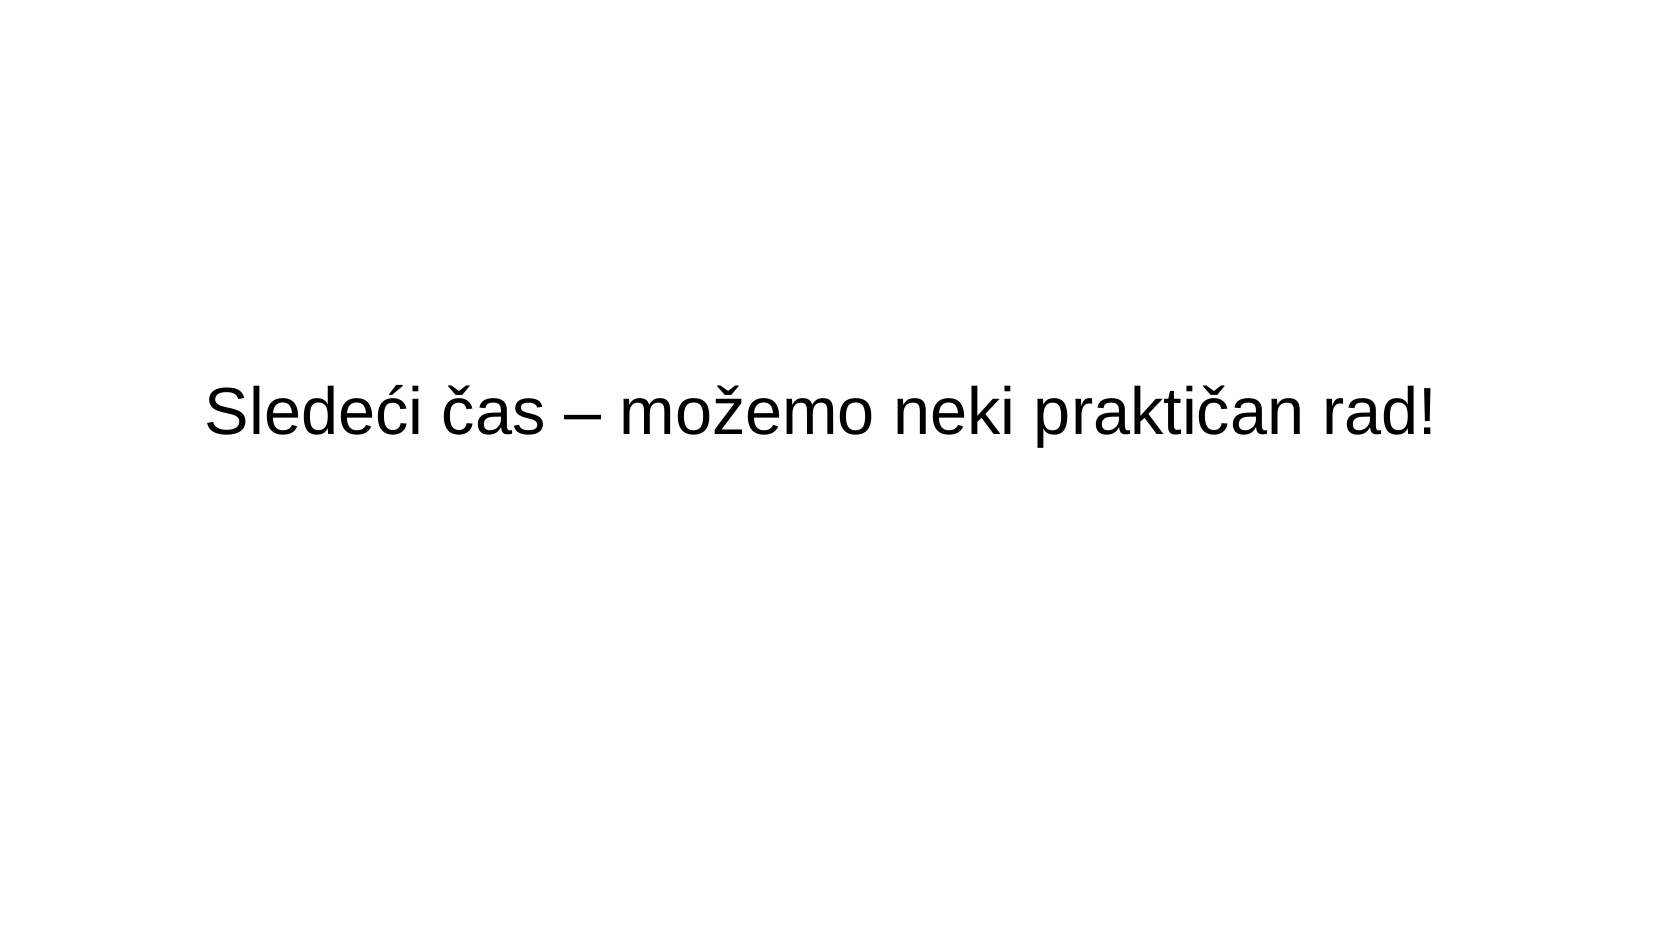

Sledeći čas – možemo neki praktičan rad!